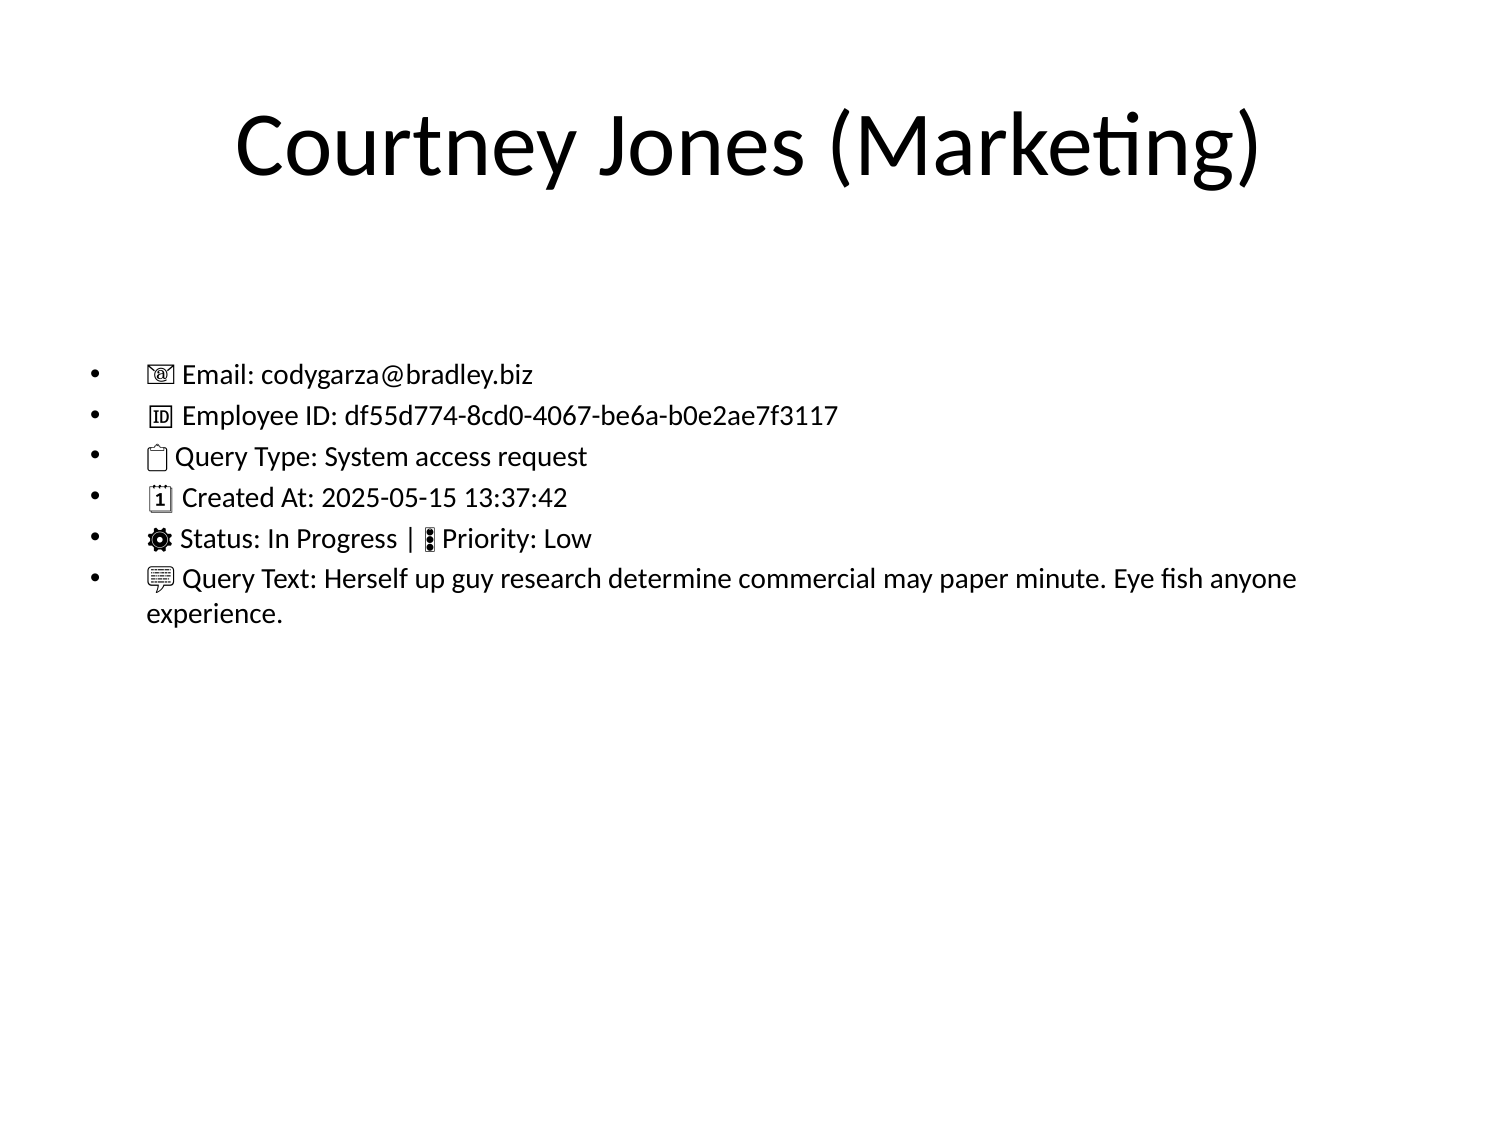

# Courtney Jones (Marketing)

📧 Email: codygarza@bradley.biz
🆔 Employee ID: df55d774-8cd0-4067-be6a-b0e2ae7f3117
📋 Query Type: System access request
🗓 Created At: 2025-05-15 13:37:42
⚙ Status: In Progress | 🚦 Priority: Low
💬 Query Text: Herself up guy research determine commercial may paper minute. Eye fish anyone experience.